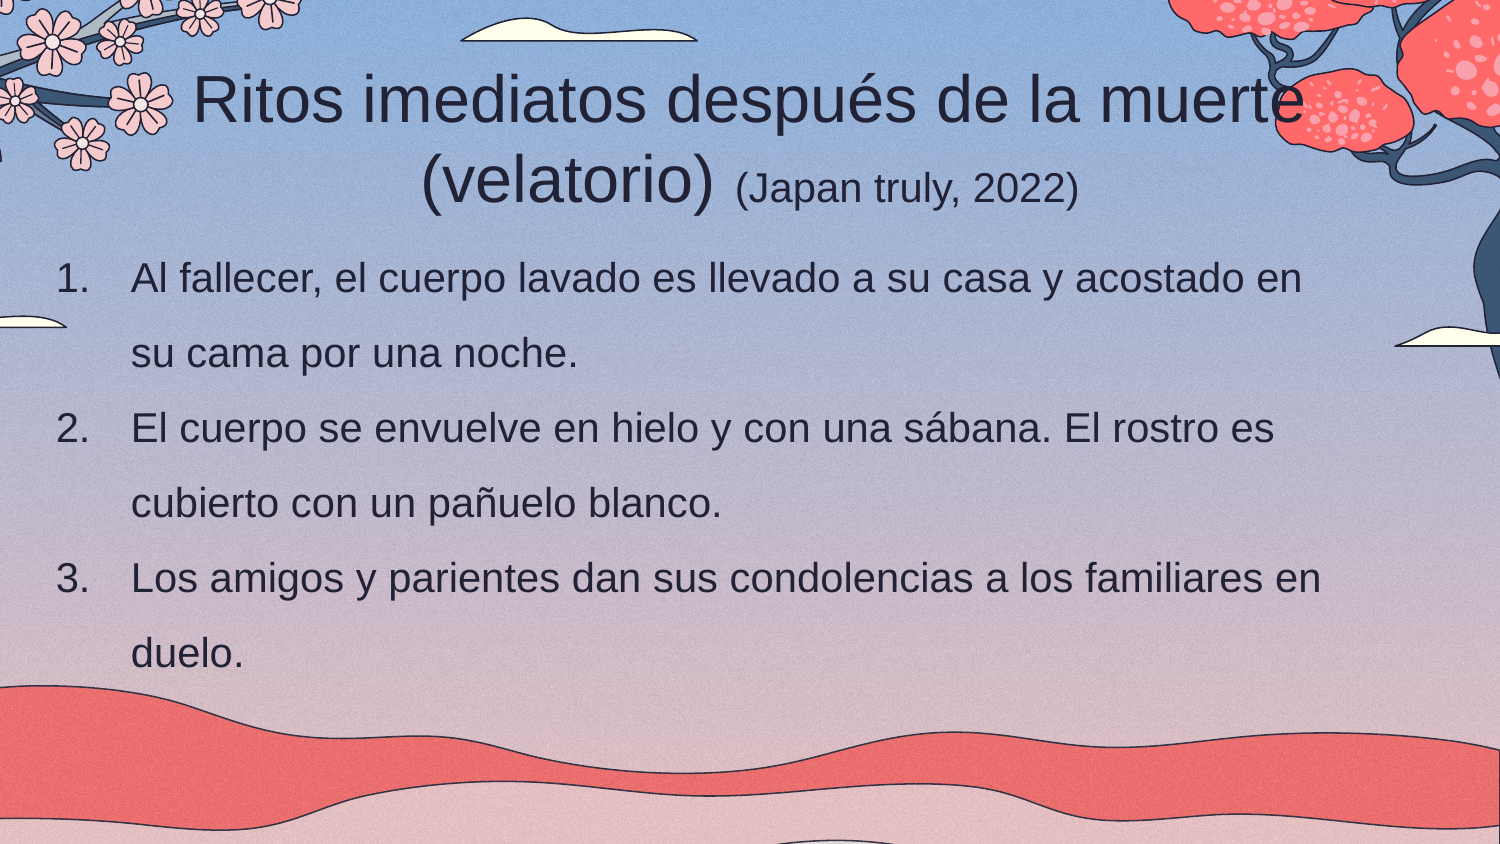

# Ritos imediatos después de la muerte (velatorio) (Japan truly, 2022)
Al fallecer, el cuerpo lavado es llevado a su casa y acostado en su cama por una noche.
El cuerpo se envuelve en hielo y con una sábana. El rostro es cubierto con un pañuelo blanco.
Los amigos y parientes dan sus condolencias a los familiares en duelo.